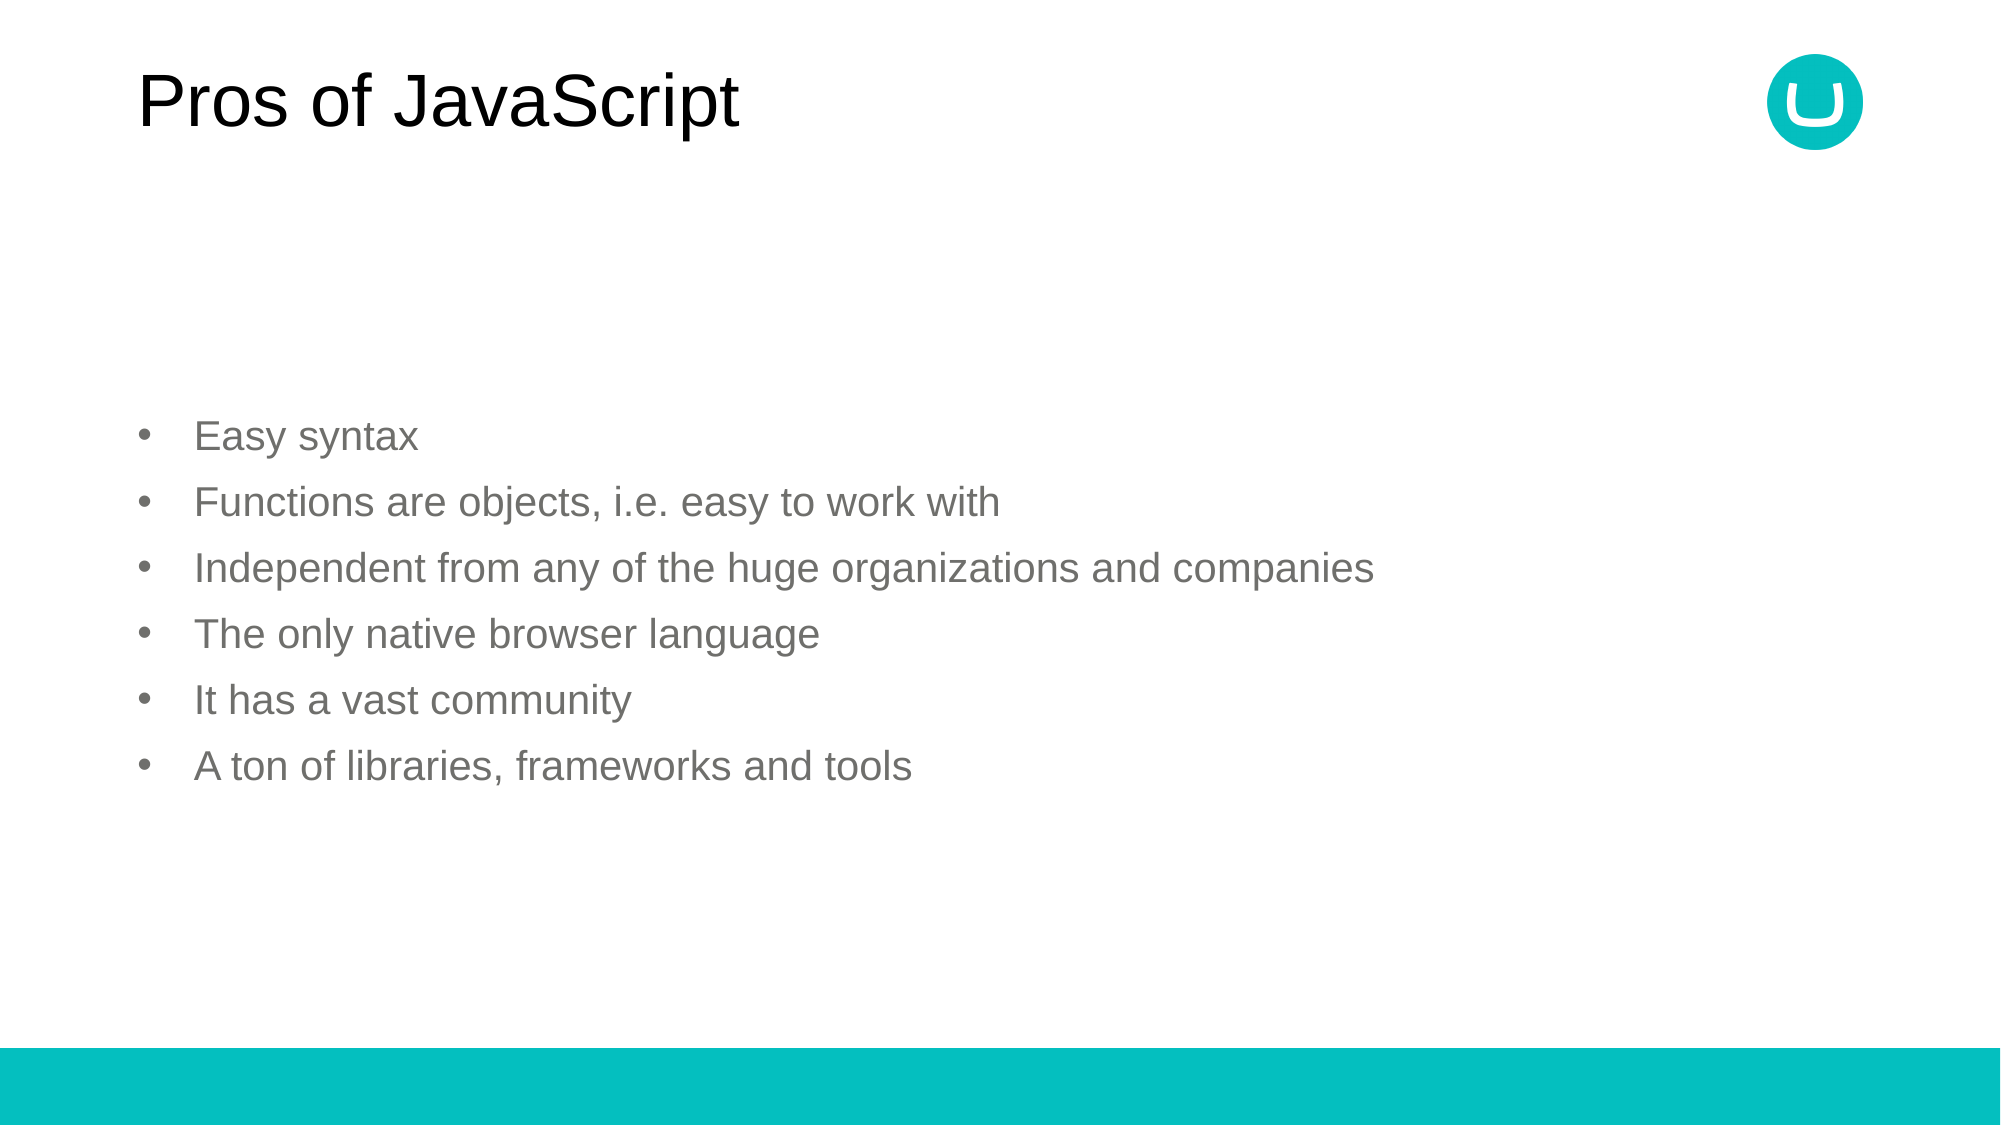

# Pros of JavaScript
Easy syntax
Functions are objects, i.e. easy to work with
Independent from any of the huge organizations and companies
The only native browser language
It has a vast community
A ton of libraries, frameworks and tools